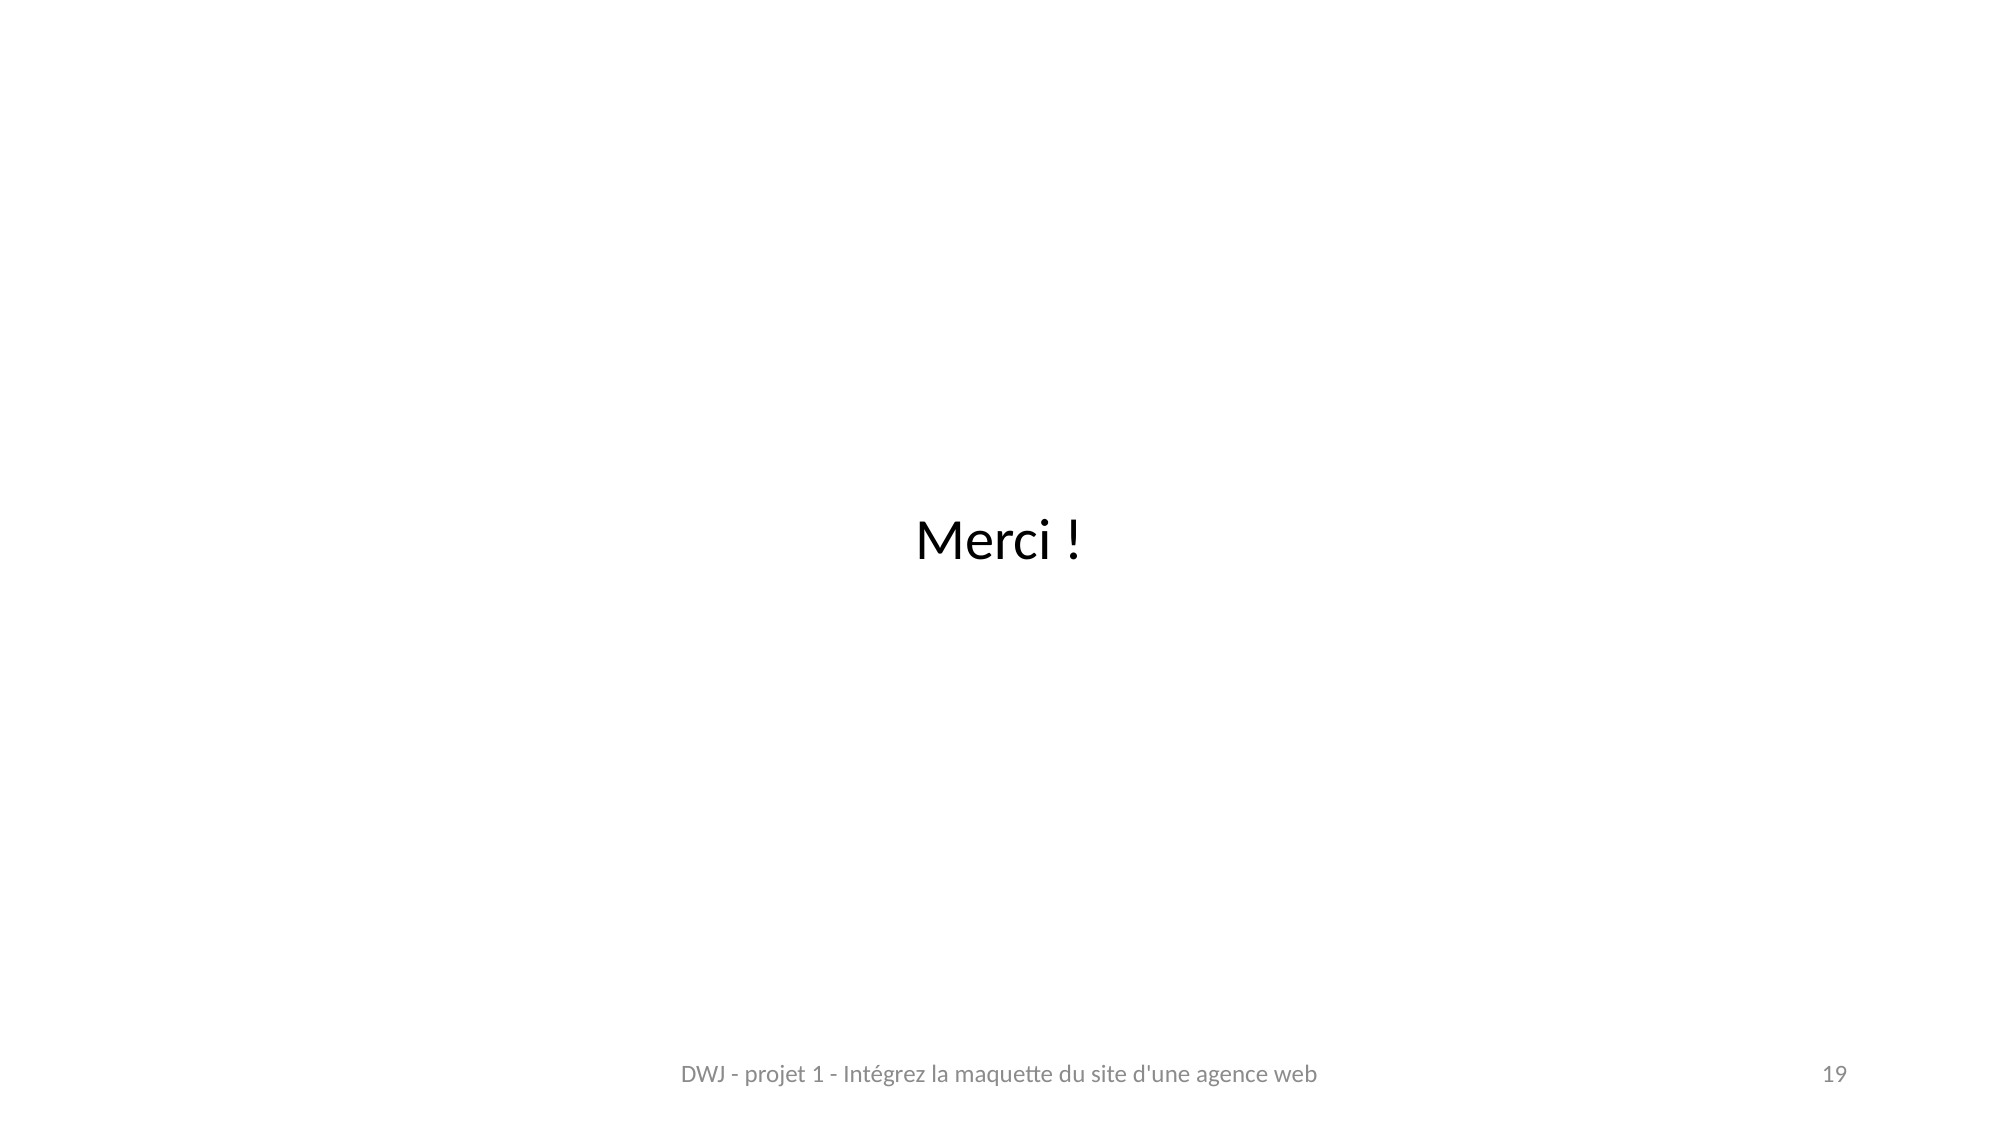

#
Merci !
DWJ - projet 1 - Intégrez la maquette du site d'une agence web
19